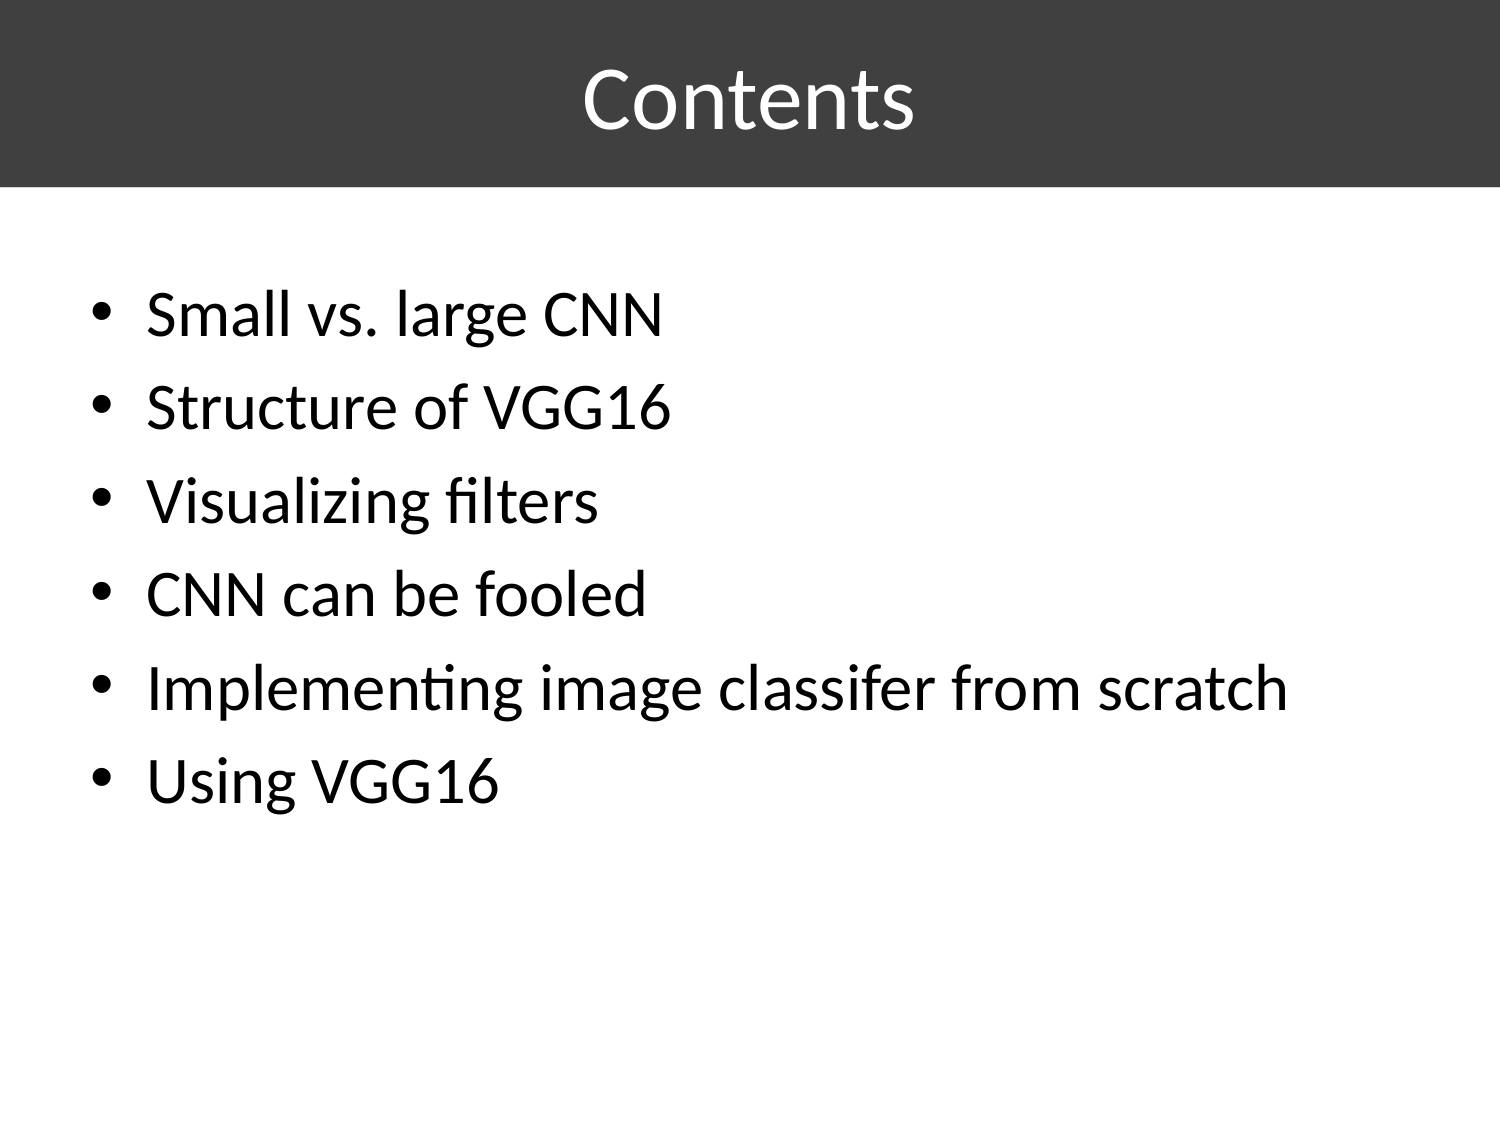

# Contents
Small vs. large CNN
Structure of VGG16
Visualizing filters
CNN can be fooled
Implementing image classifer from scratch
Using VGG16